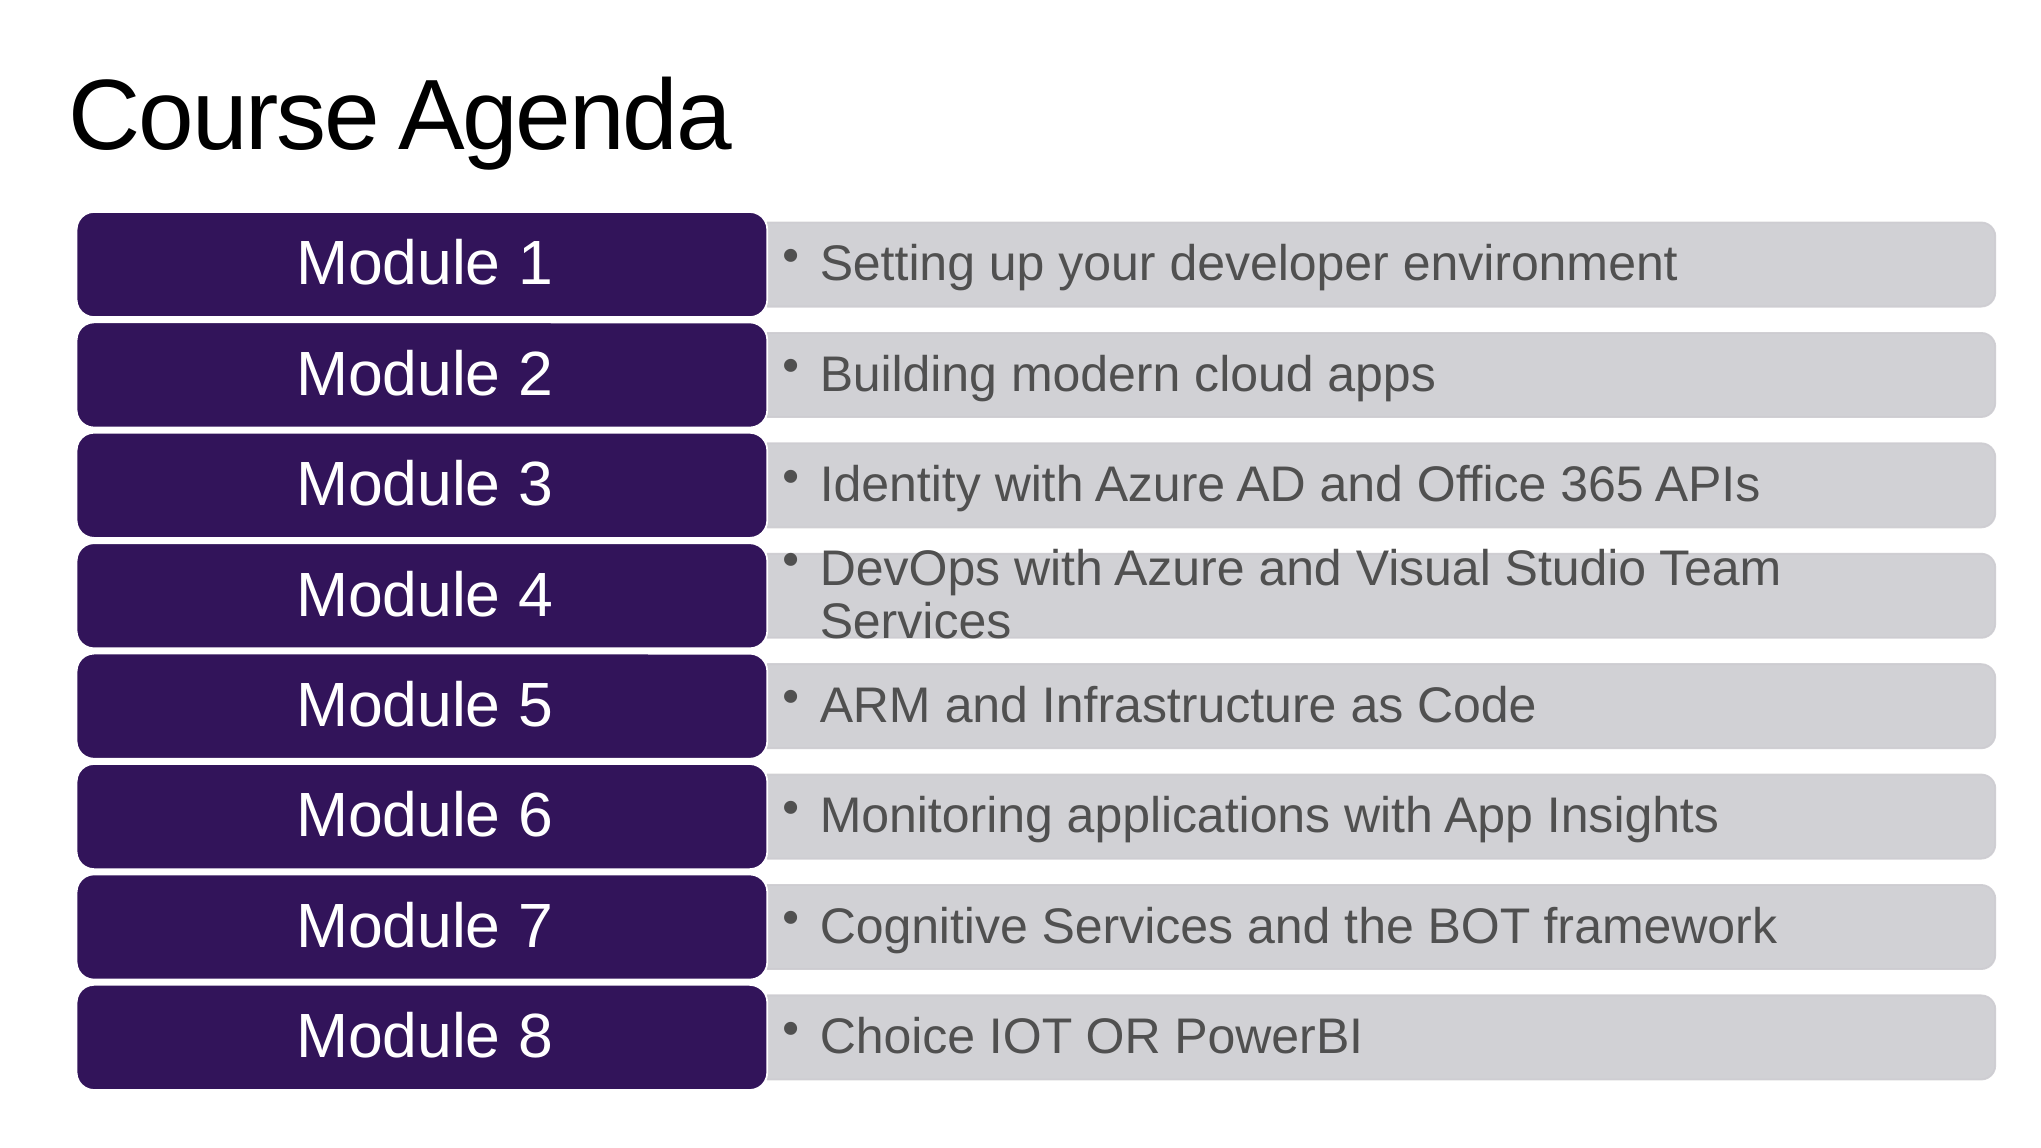

# Course Agenda
Setting up your developer environment
Module 1
Building modern cloud apps
Module 2
Identity with Azure AD and Office 365 APIs
Module 3
DevOps with Azure and Visual Studio Team Services
Module 4
ARM and Infrastructure as Code
Module 5
Monitoring applications with App Insights
Module 6
Cognitive Services and the BOT framework
Module 7
Choice IOT OR PowerBI
Module 8